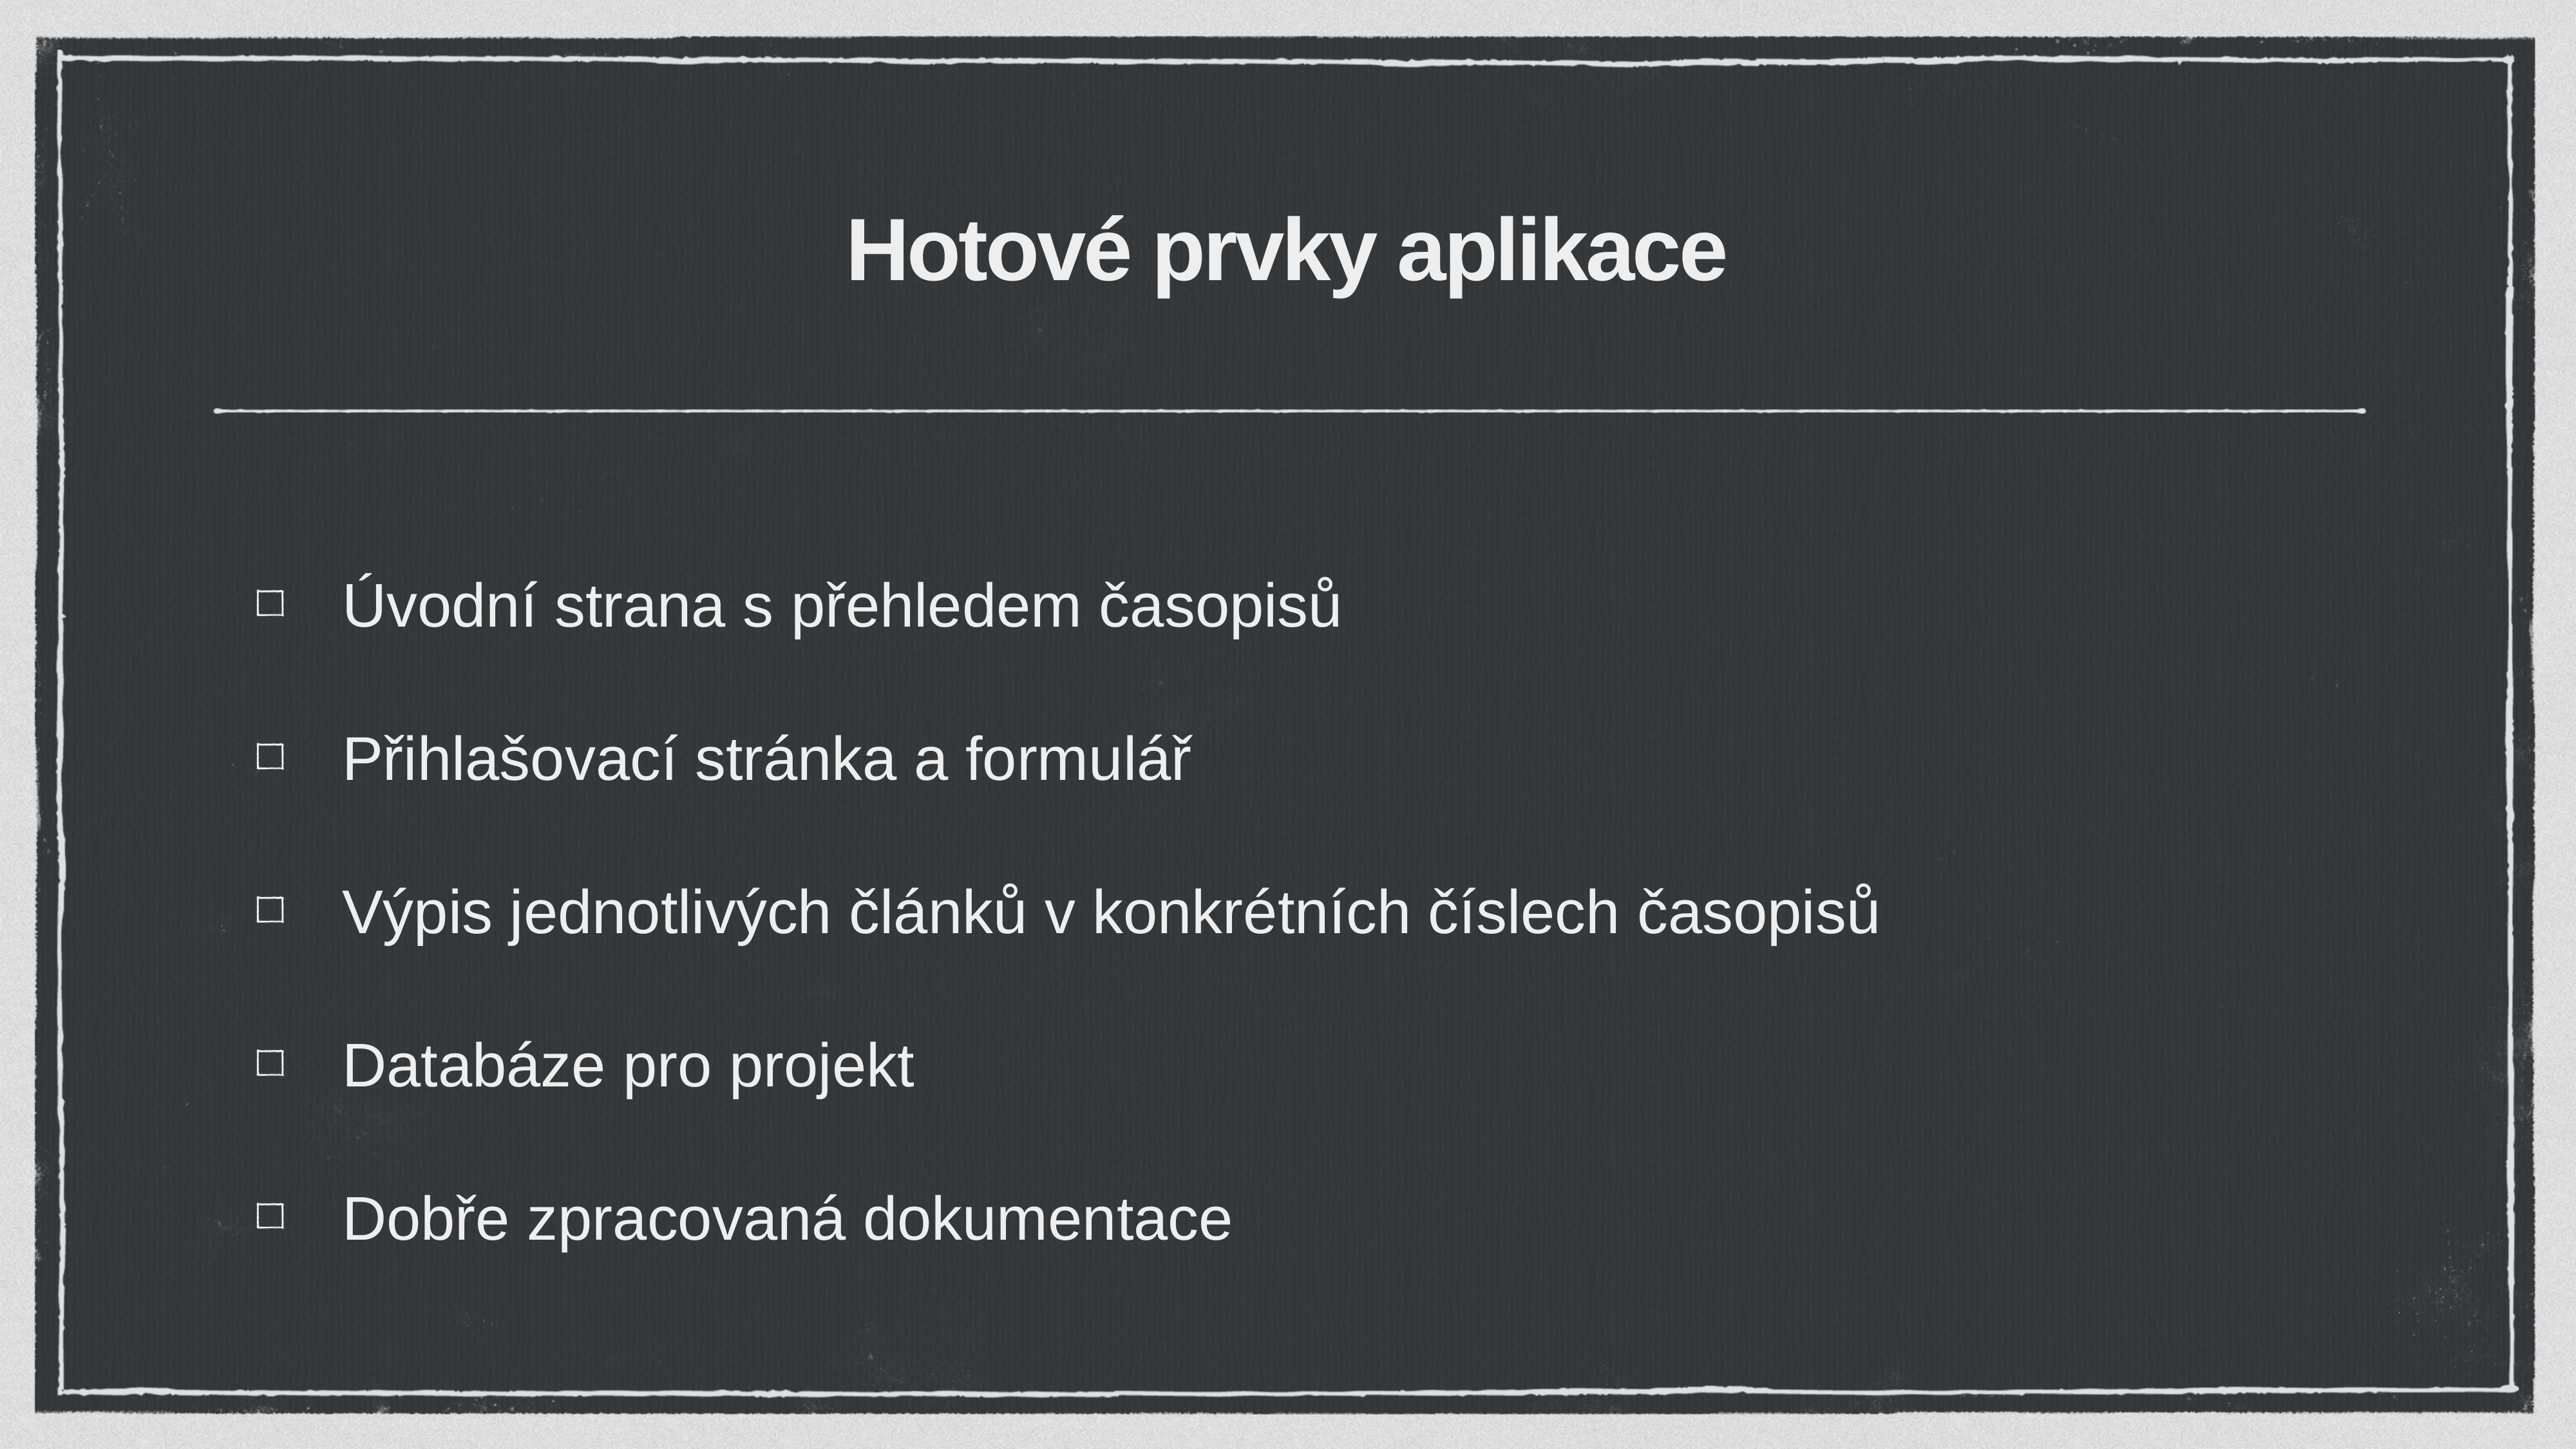

# Hotové prvky aplikace
Úvodní strana s přehledem časopisů
Přihlašovací stránka a formulář
Výpis jednotlivých článků v konkrétních číslech časopisů
Databáze pro projekt
Dobře zpracovaná dokumentace